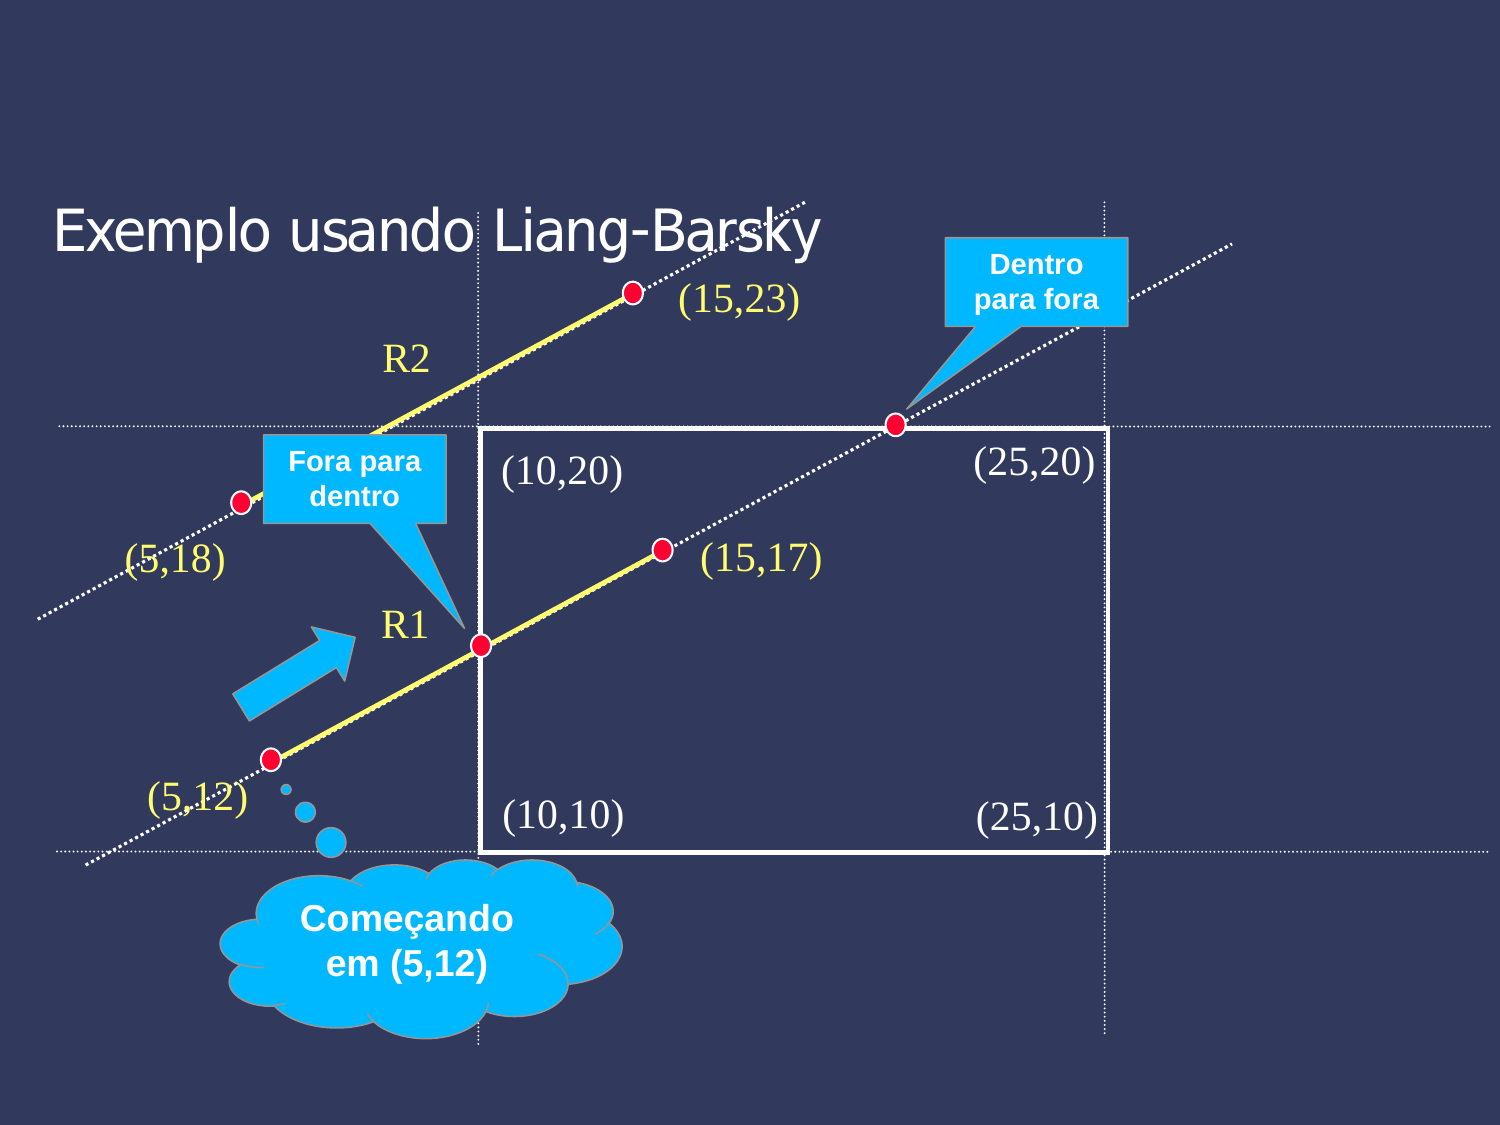

Exemplo usando Liang-Barsky

Dentro para fora

(15,23)

R2

(25,20)

Fora para dentro
(10,20)
(15,17)
(5,18)

R1

(5,12)
(10,10)
(25,10)

Começando em (5,12)